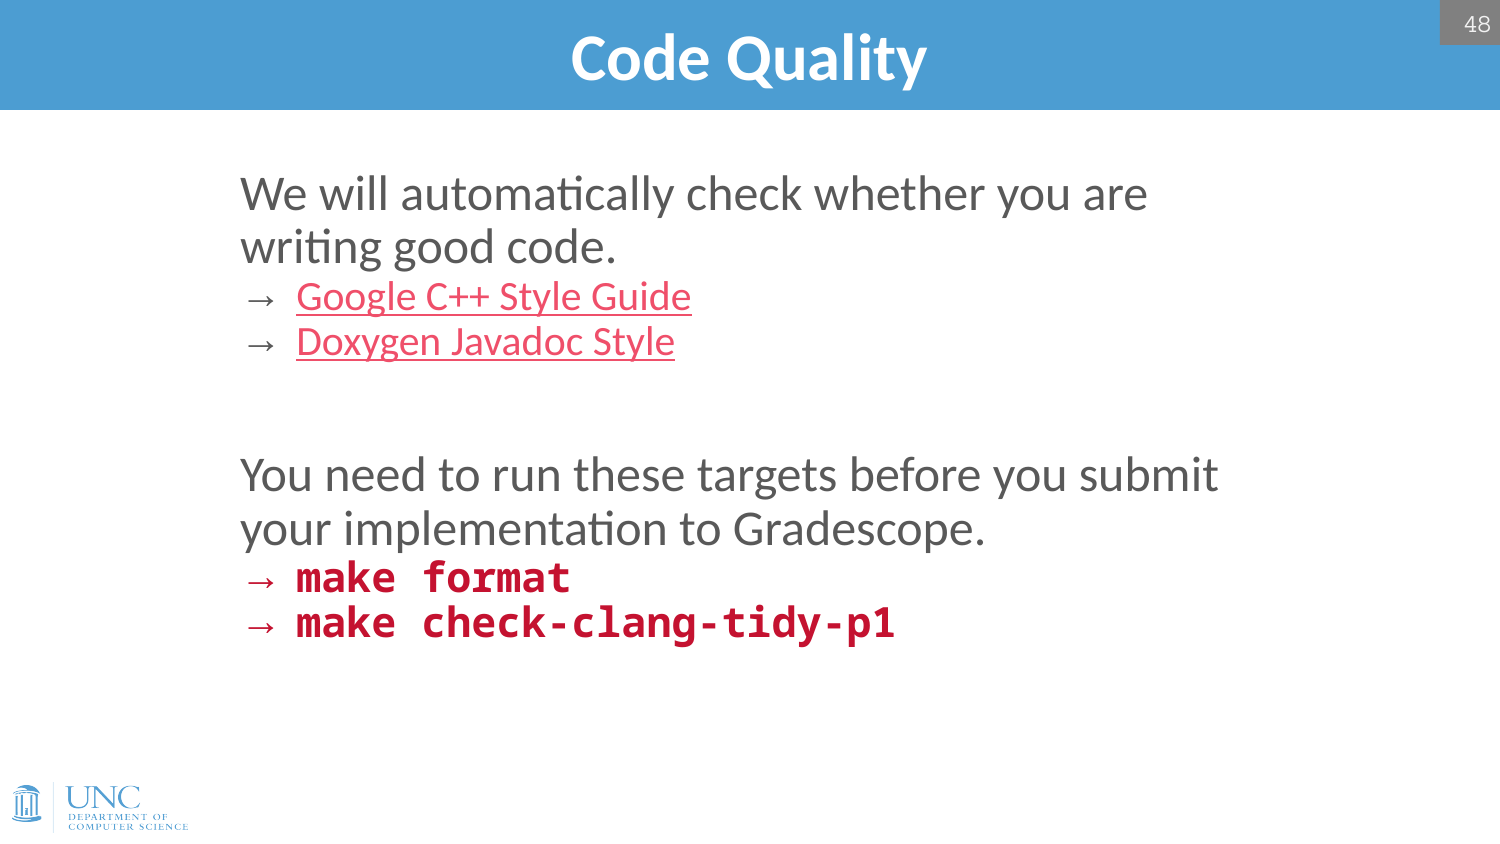

48
# Code Quality
We will automatically check whether you are writing good code.
Google C++ Style Guide
Doxygen Javadoc Style

You need to run these targets before you submit your implementation to Gradescope.
make format
make check-clang-tidy-p1